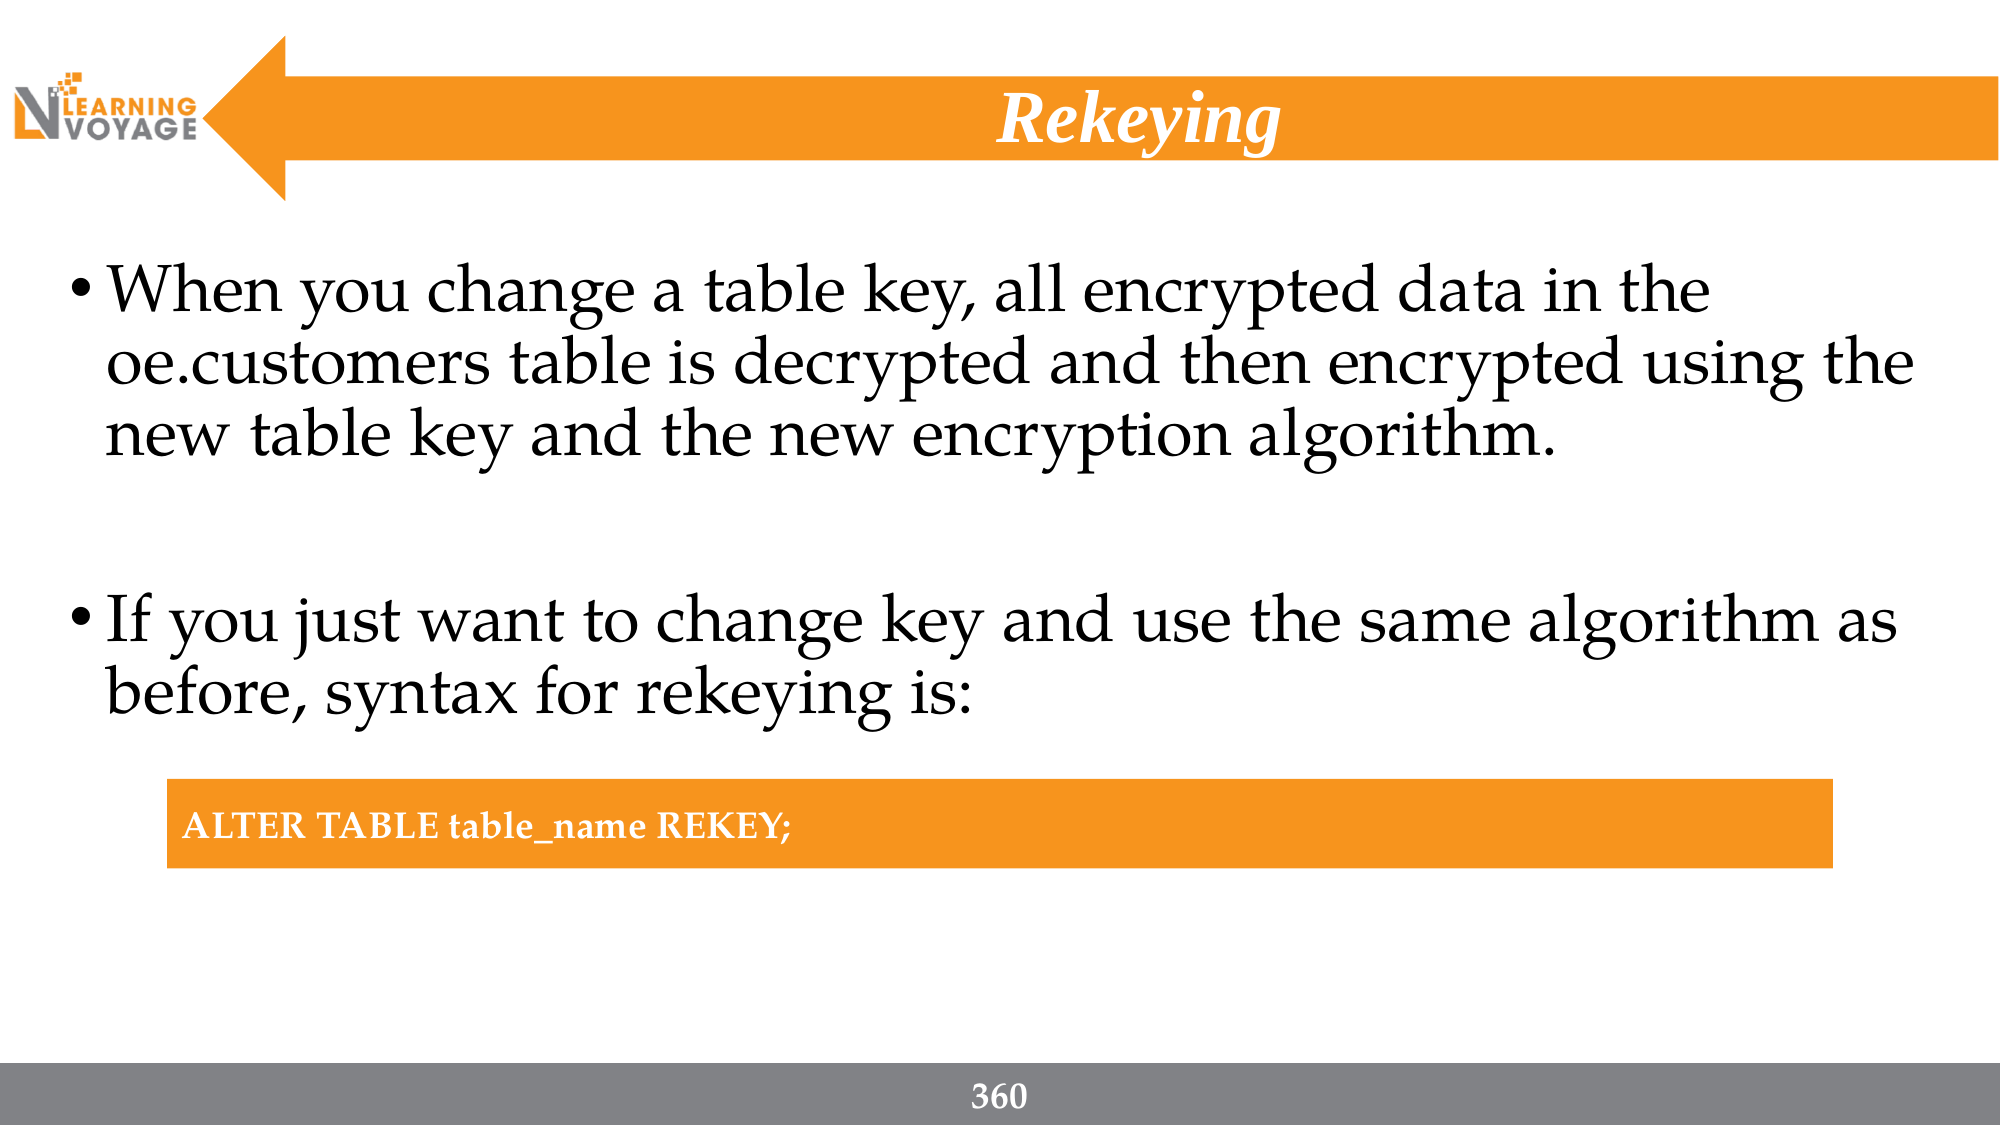

# Rekeying
When you change a table key, all encrypted data in the oe.customers table is decrypted and then encrypted using the new table key and the new encryption algorithm.

If you just want to change key and use the same algorithm as before, syntax for rekeying is:
ALTER TABLE table_name REKEY;
360